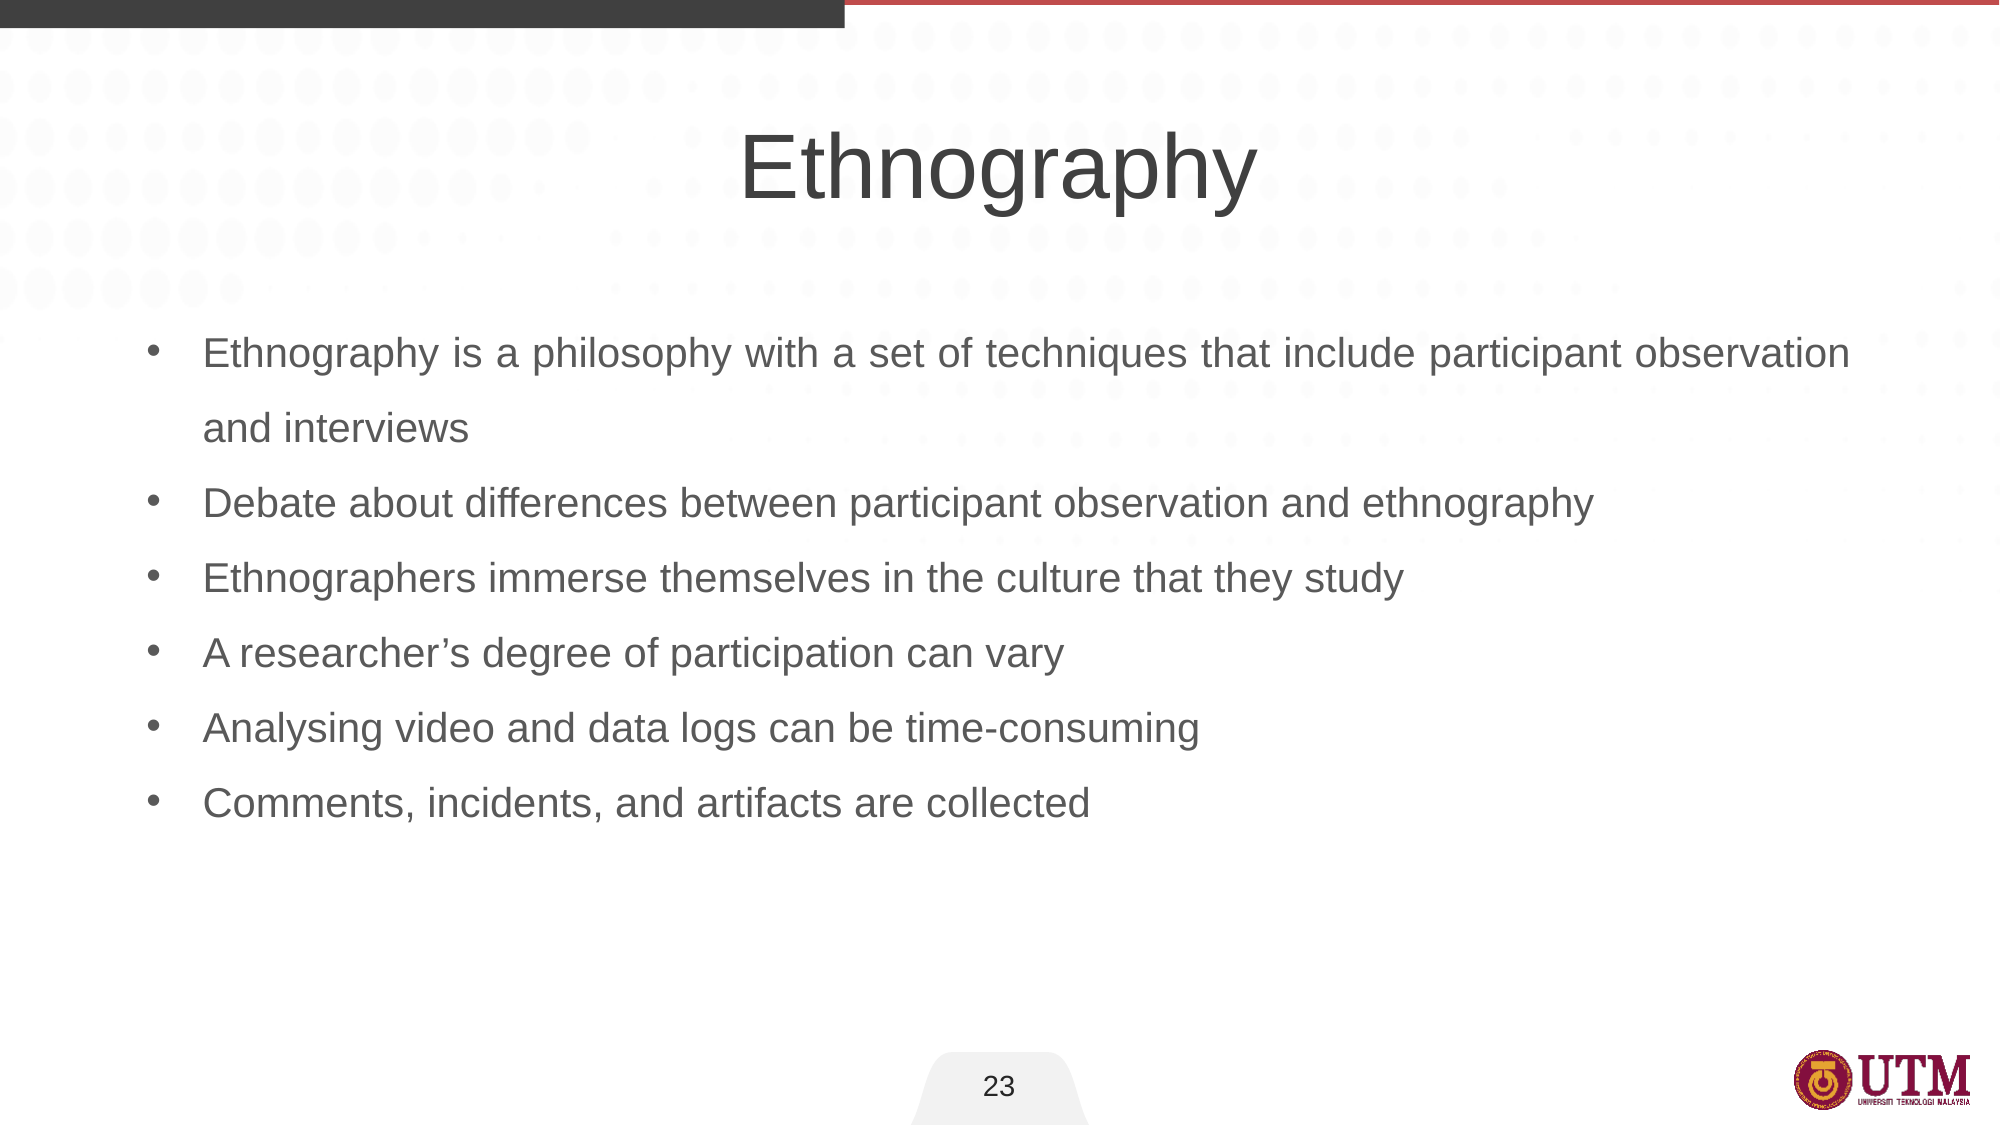

Ethnography
Ethnography is a philosophy with a set of techniques that include participant observation and interviews
Debate about differences between participant observation and ethnography
Ethnographers immerse themselves in the culture that they study
A researcher’s degree of participation can vary
Analysing video and data logs can be time-consuming
Comments, incidents, and artifacts are collected
23